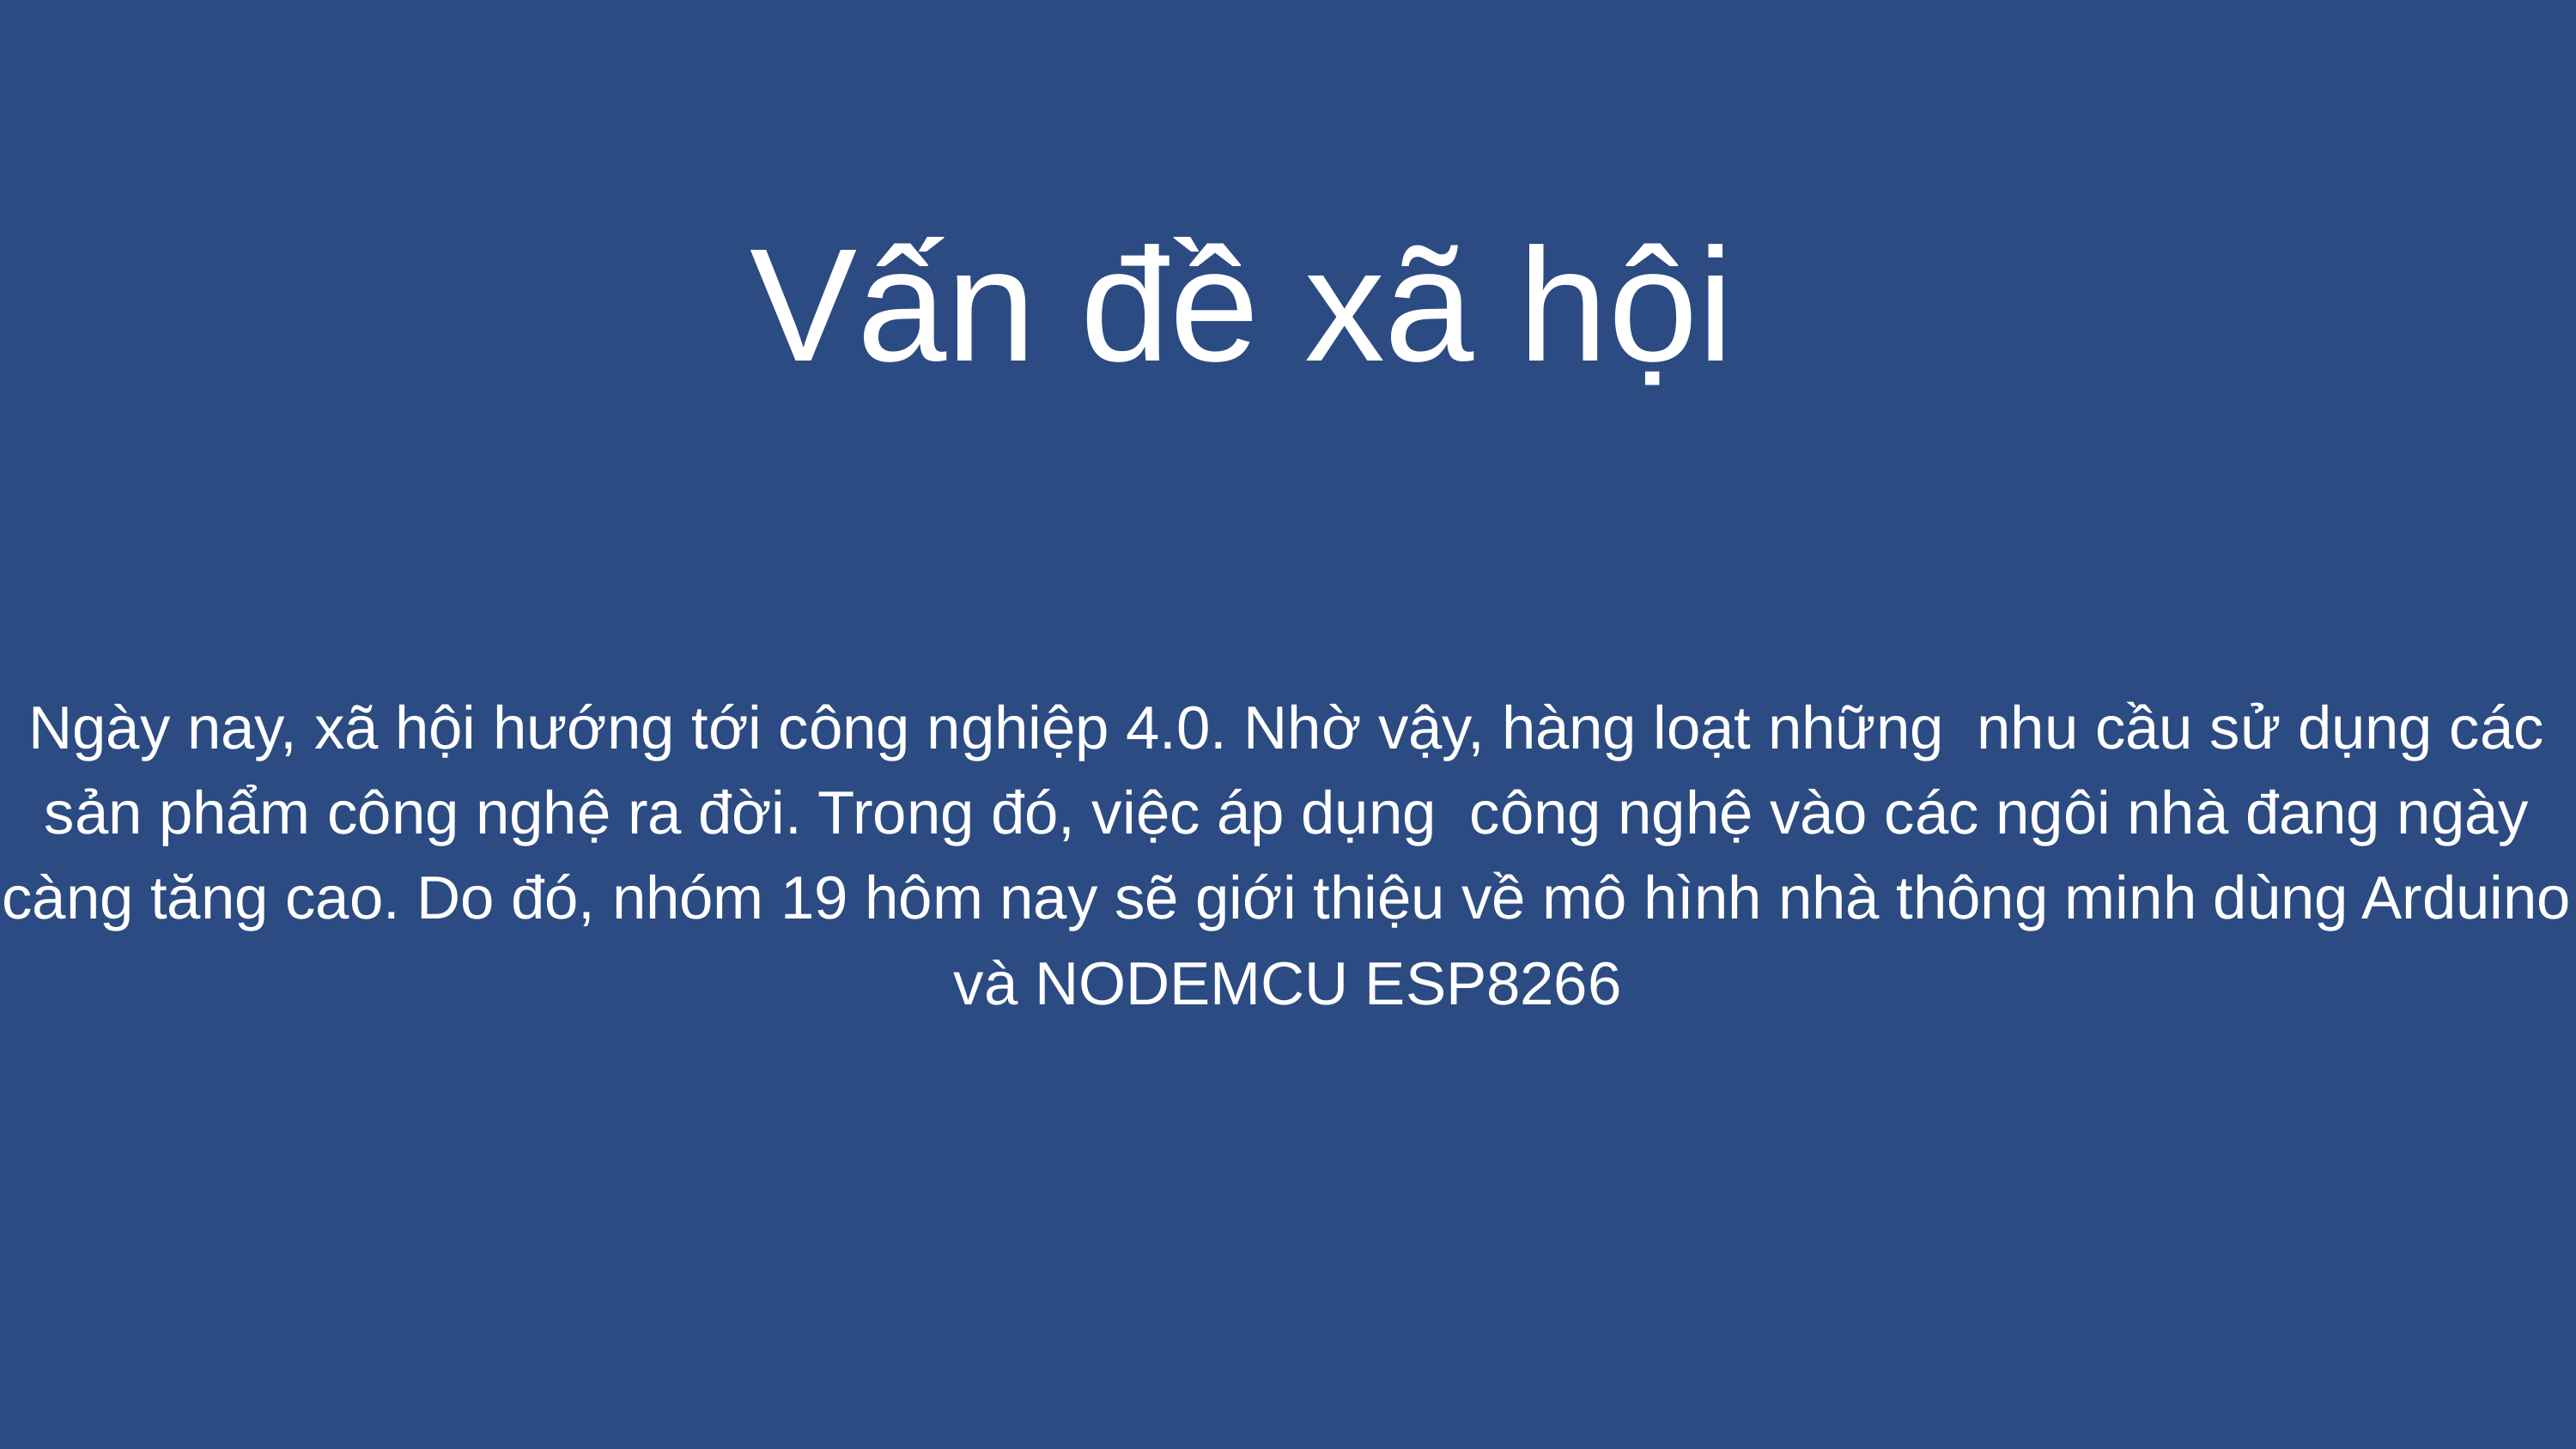

Vấn đề xã hội
Ngày nay, xã hội hướng tới công nghiệp 4.0. Nhờ vậy, hàng loạt những  nhu cầu sử dụng các sản phẩm công nghệ ra đời. Trong đó, việc áp dụng  công nghệ vào các ngôi nhà đang ngày càng tăng cao. Do đó, nhóm 19 hôm nay sẽ giới thiệu về mô hình nhà thông minh dùng Arduino và NODEMCU ESP8266